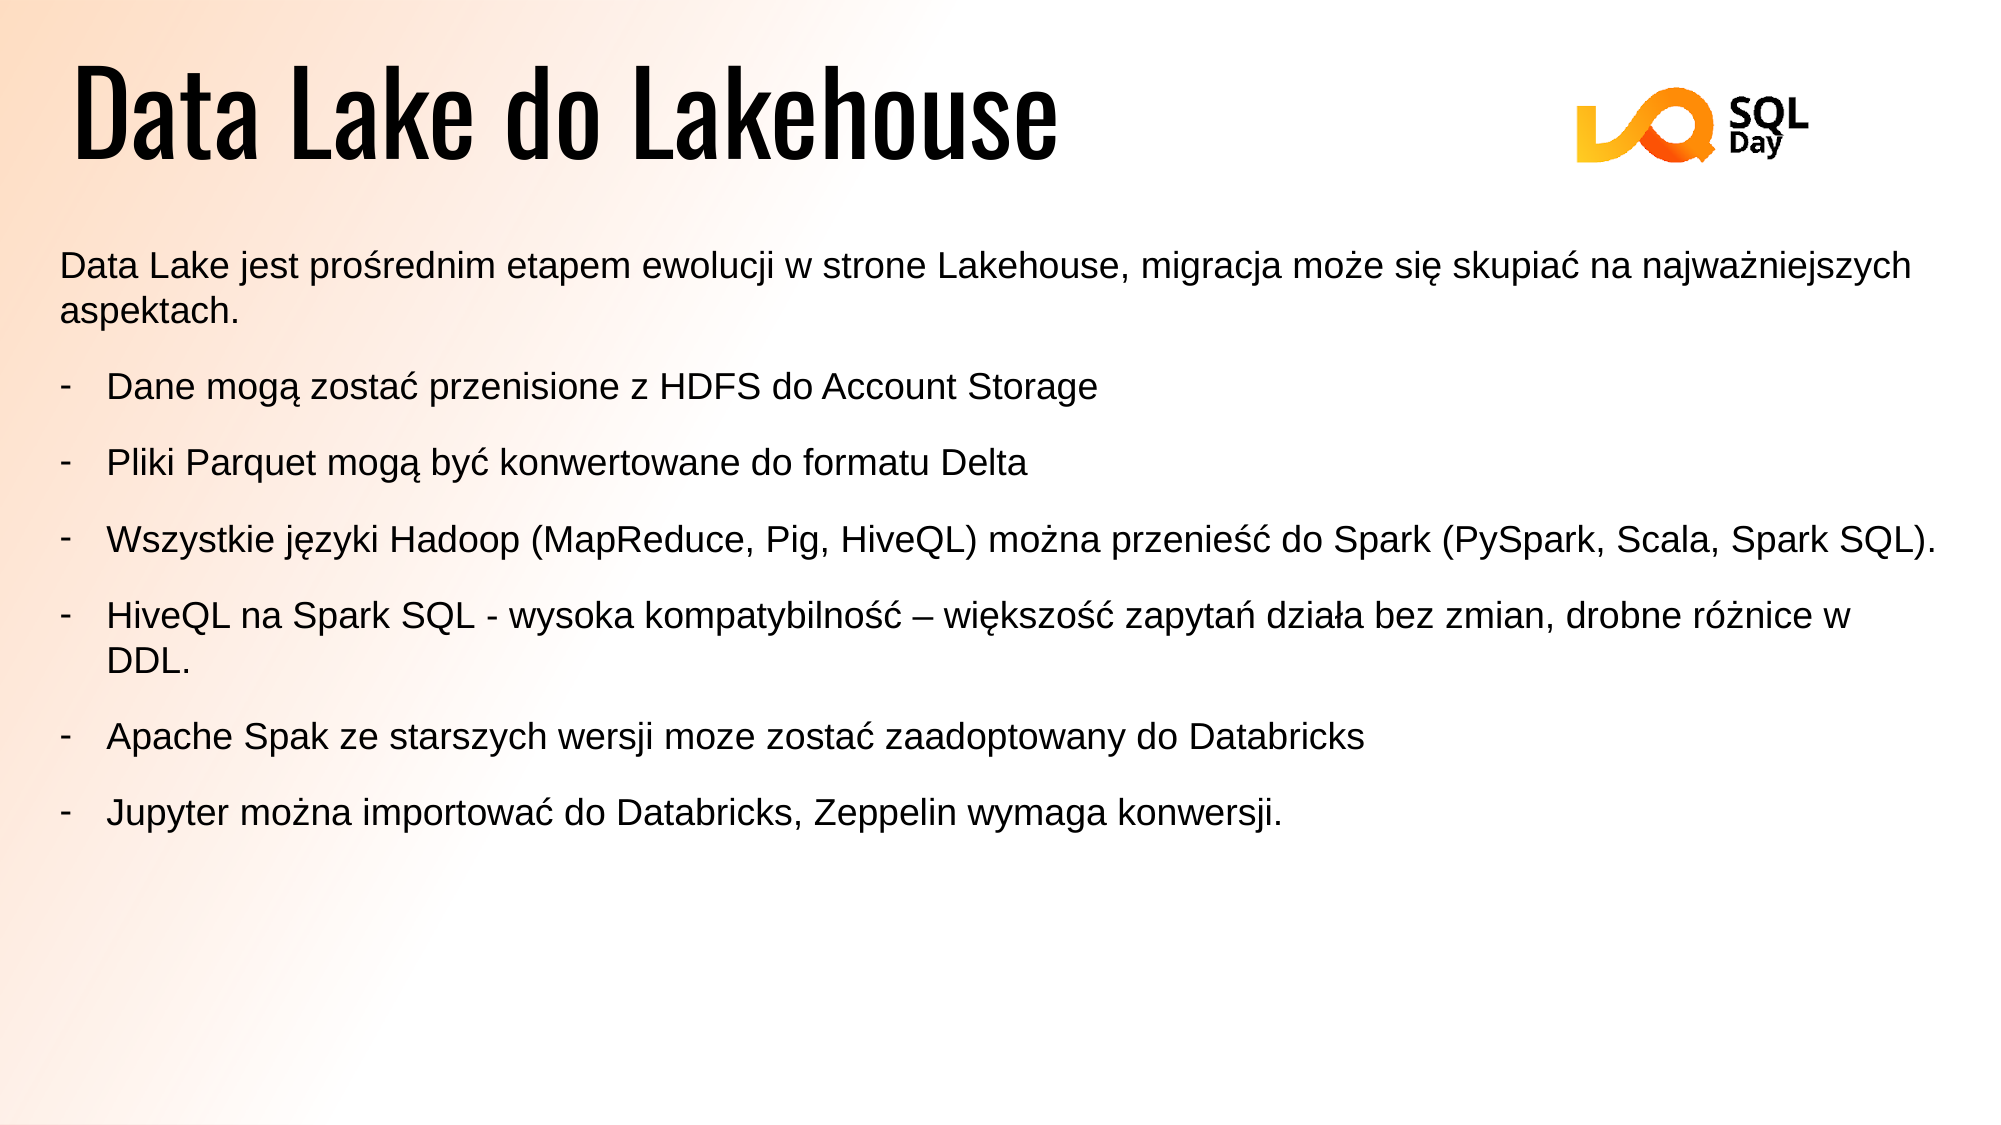

# Data Lake do Lakehouse
Data Lake jest prośrednim etapem ewolucji w strone Lakehouse, migracja może się skupiać na najważniejszych aspektach.
Dane mogą zostać przenisione z HDFS do Account Storage
Pliki Parquet mogą być konwertowane do formatu Delta
Wszystkie języki Hadoop (MapReduce, Pig, HiveQL) można przenieść do Spark (PySpark, Scala, Spark SQL).
HiveQL na Spark SQL - wysoka kompatybilność – większość zapytań działa bez zmian, drobne różnice w DDL.
Apache Spak ze starszych wersji moze zostać zaadoptowany do Databricks
Jupyter można importować do Databricks, Zeppelin wymaga konwersji.